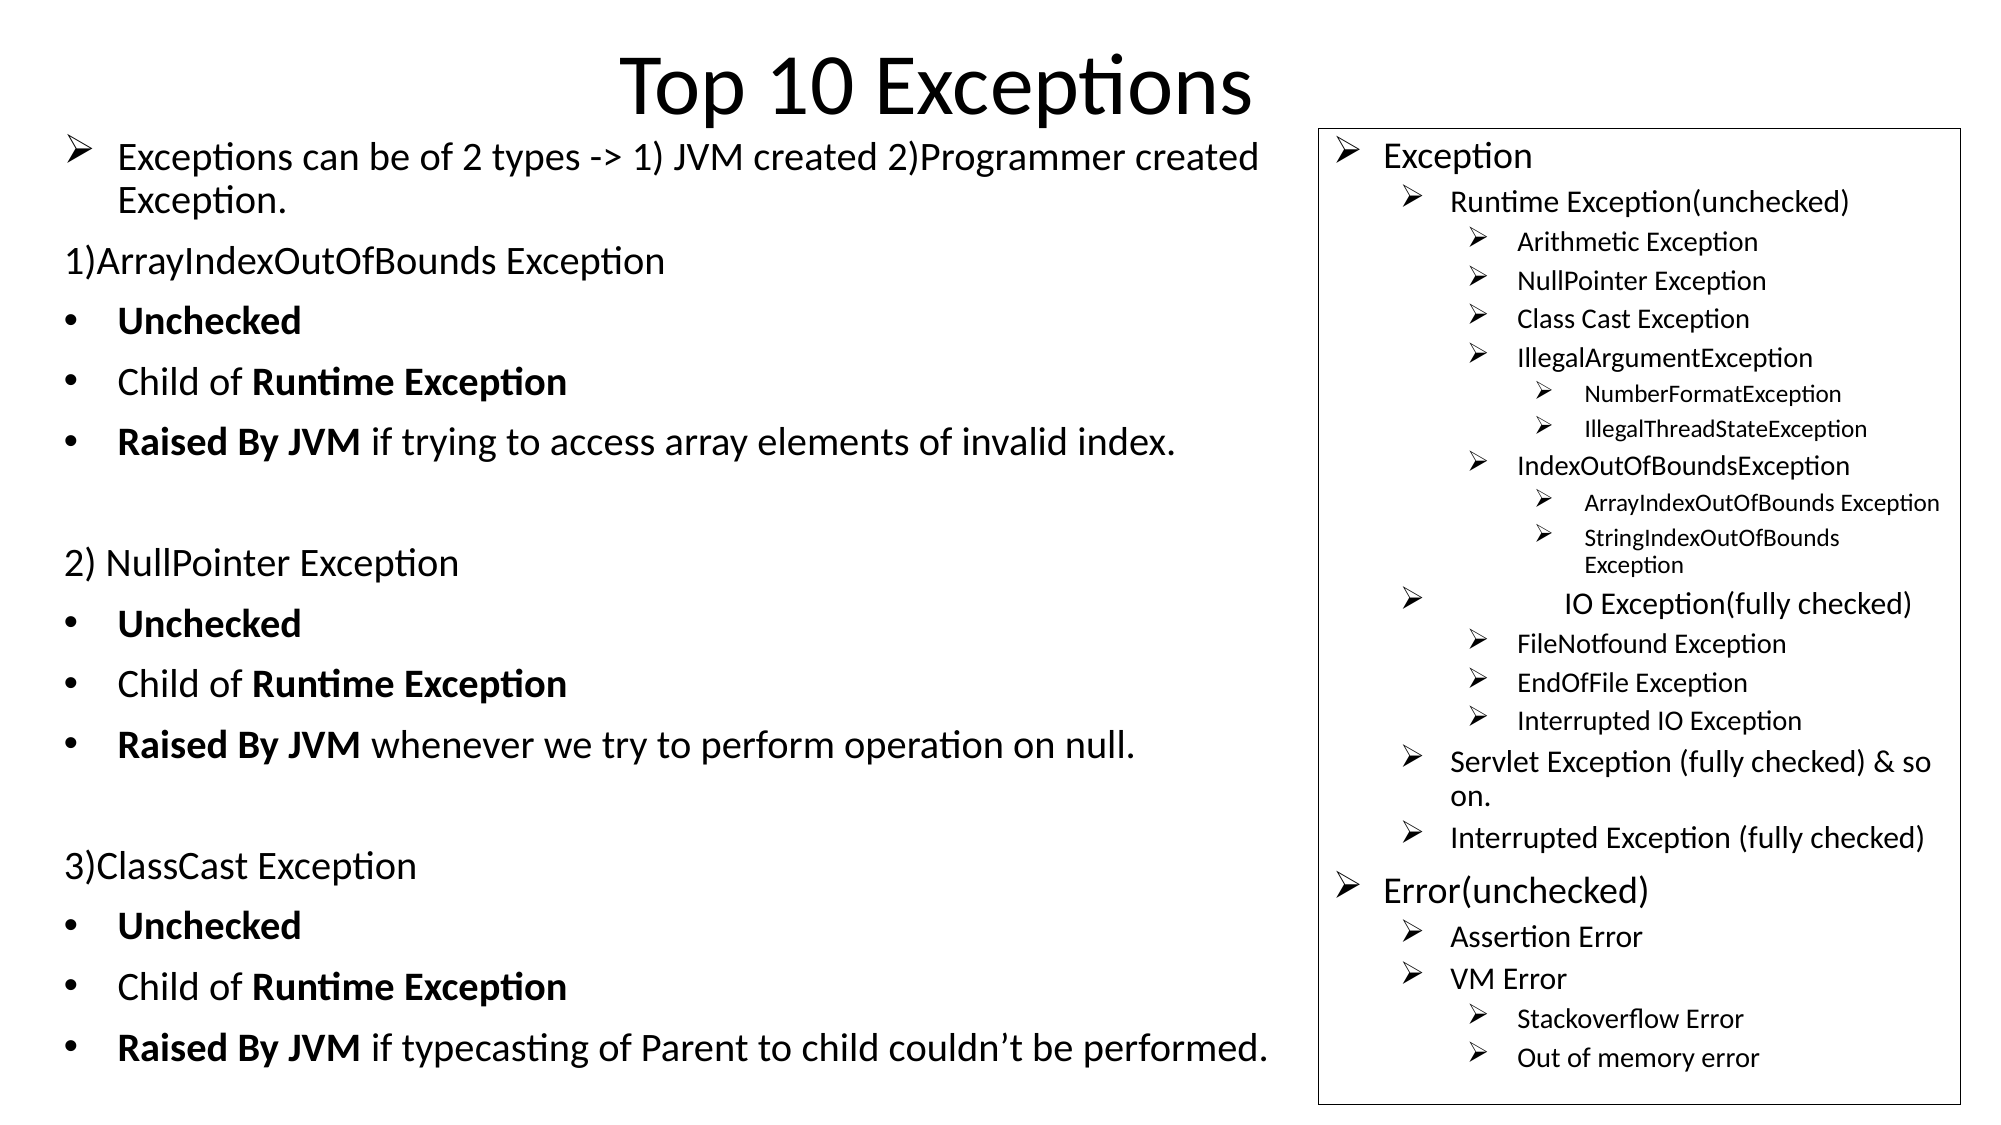

Top 10 Exceptions
Exceptions can be of 2 types -> 1) JVM created 2)Programmer created Exception.
1)ArrayIndexOutOfBounds Exception
Unchecked
Child of Runtime Exception
Raised By JVM if trying to access array elements of invalid index.

2) NullPointer Exception
Unchecked
Child of Runtime Exception
Raised By JVM whenever we try to perform operation on null.

3)ClassCast Exception
Unchecked
Child of Runtime Exception
Raised By JVM if typecasting of Parent to child couldn’t be performed.

Exception
Runtime Exception(unchecked)
Arithmetic Exception
NullPointer Exception
Class Cast Exception
IllegalArgumentException
NumberFormatException
IllegalThreadStateException
IndexOutOfBoundsException
ArrayIndexOutOfBounds Exception
StringIndexOutOfBounds Exception
	IO Exception(fully checked)
FileNotfound Exception
EndOfFile Exception
Interrupted IO Exception
Servlet Exception (fully checked) & so on.
Interrupted Exception (fully checked)
Error(unchecked)
Assertion Error
VM Error
Stackoverflow Error
Out of memory error